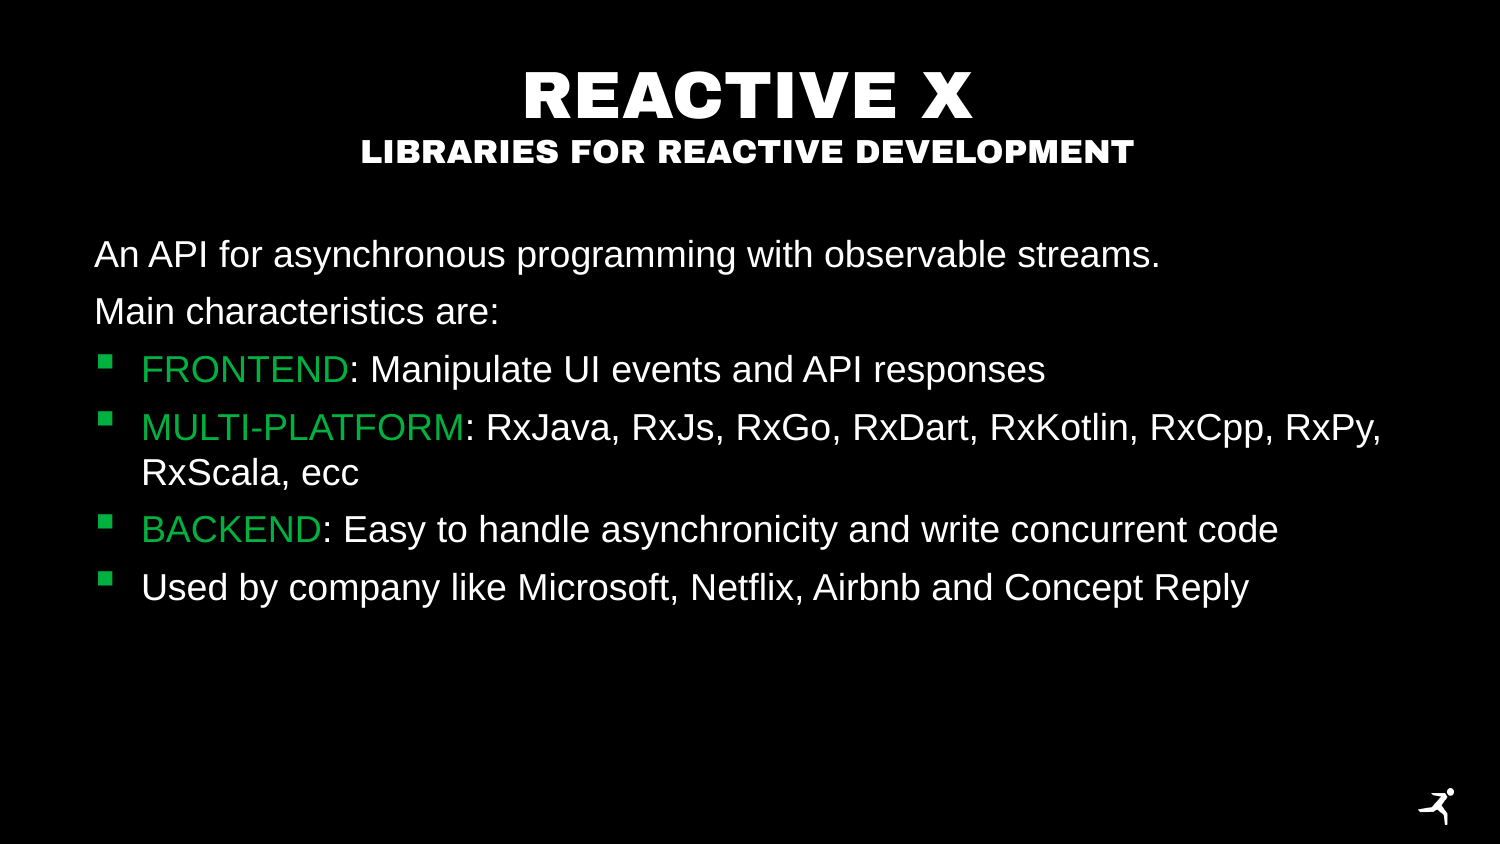

# Reactive X
Libraries for reactive development
An API for asynchronous programming with observable streams.
Main characteristics are:
FRONTEND: Manipulate UI events and API responses
MULTI-PLATFORM: RxJava, RxJs, RxGo, RxDart, RxKotlin, RxCpp, RxPy, RxScala, ecc
BACKEND: Easy to handle asynchronicity and write concurrent code
Used by company like Microsoft, Netflix, Airbnb and Concept Reply